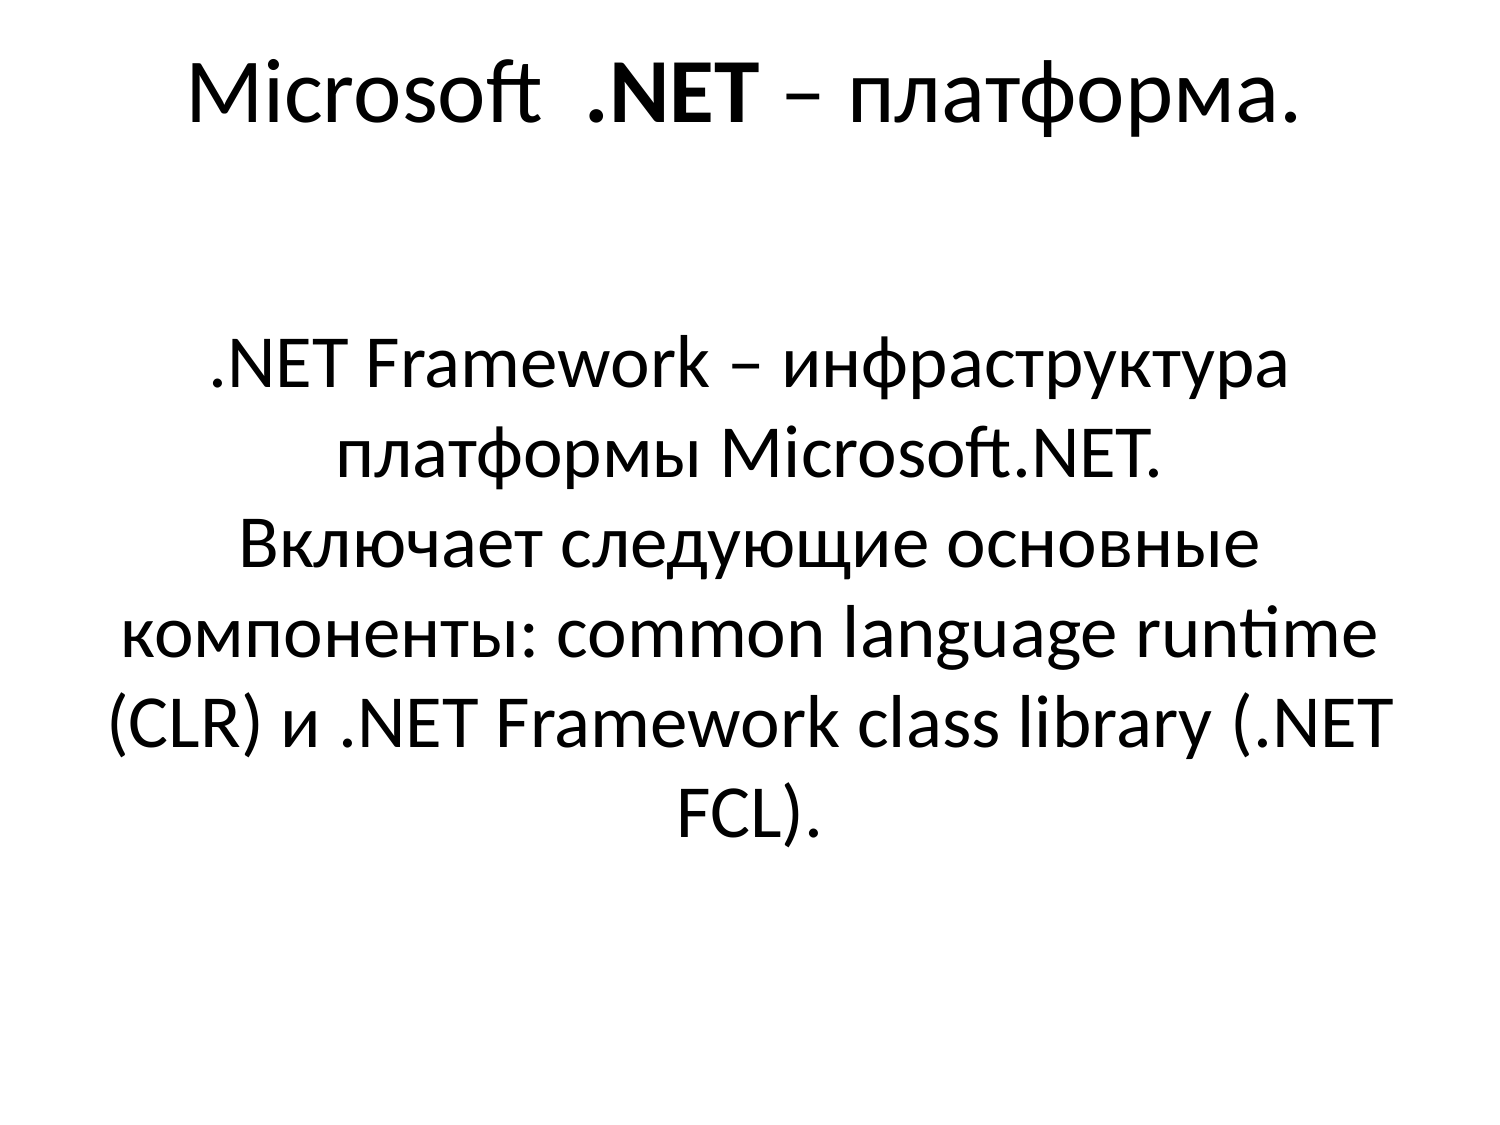

Microsoft  .NET – платформа.
.NET Framework – инфраструктура платформы Microsoft.NET.
Включает следующие основные компоненты: common language runtime (CLR) и .NET Framework class library (.NET FCL).